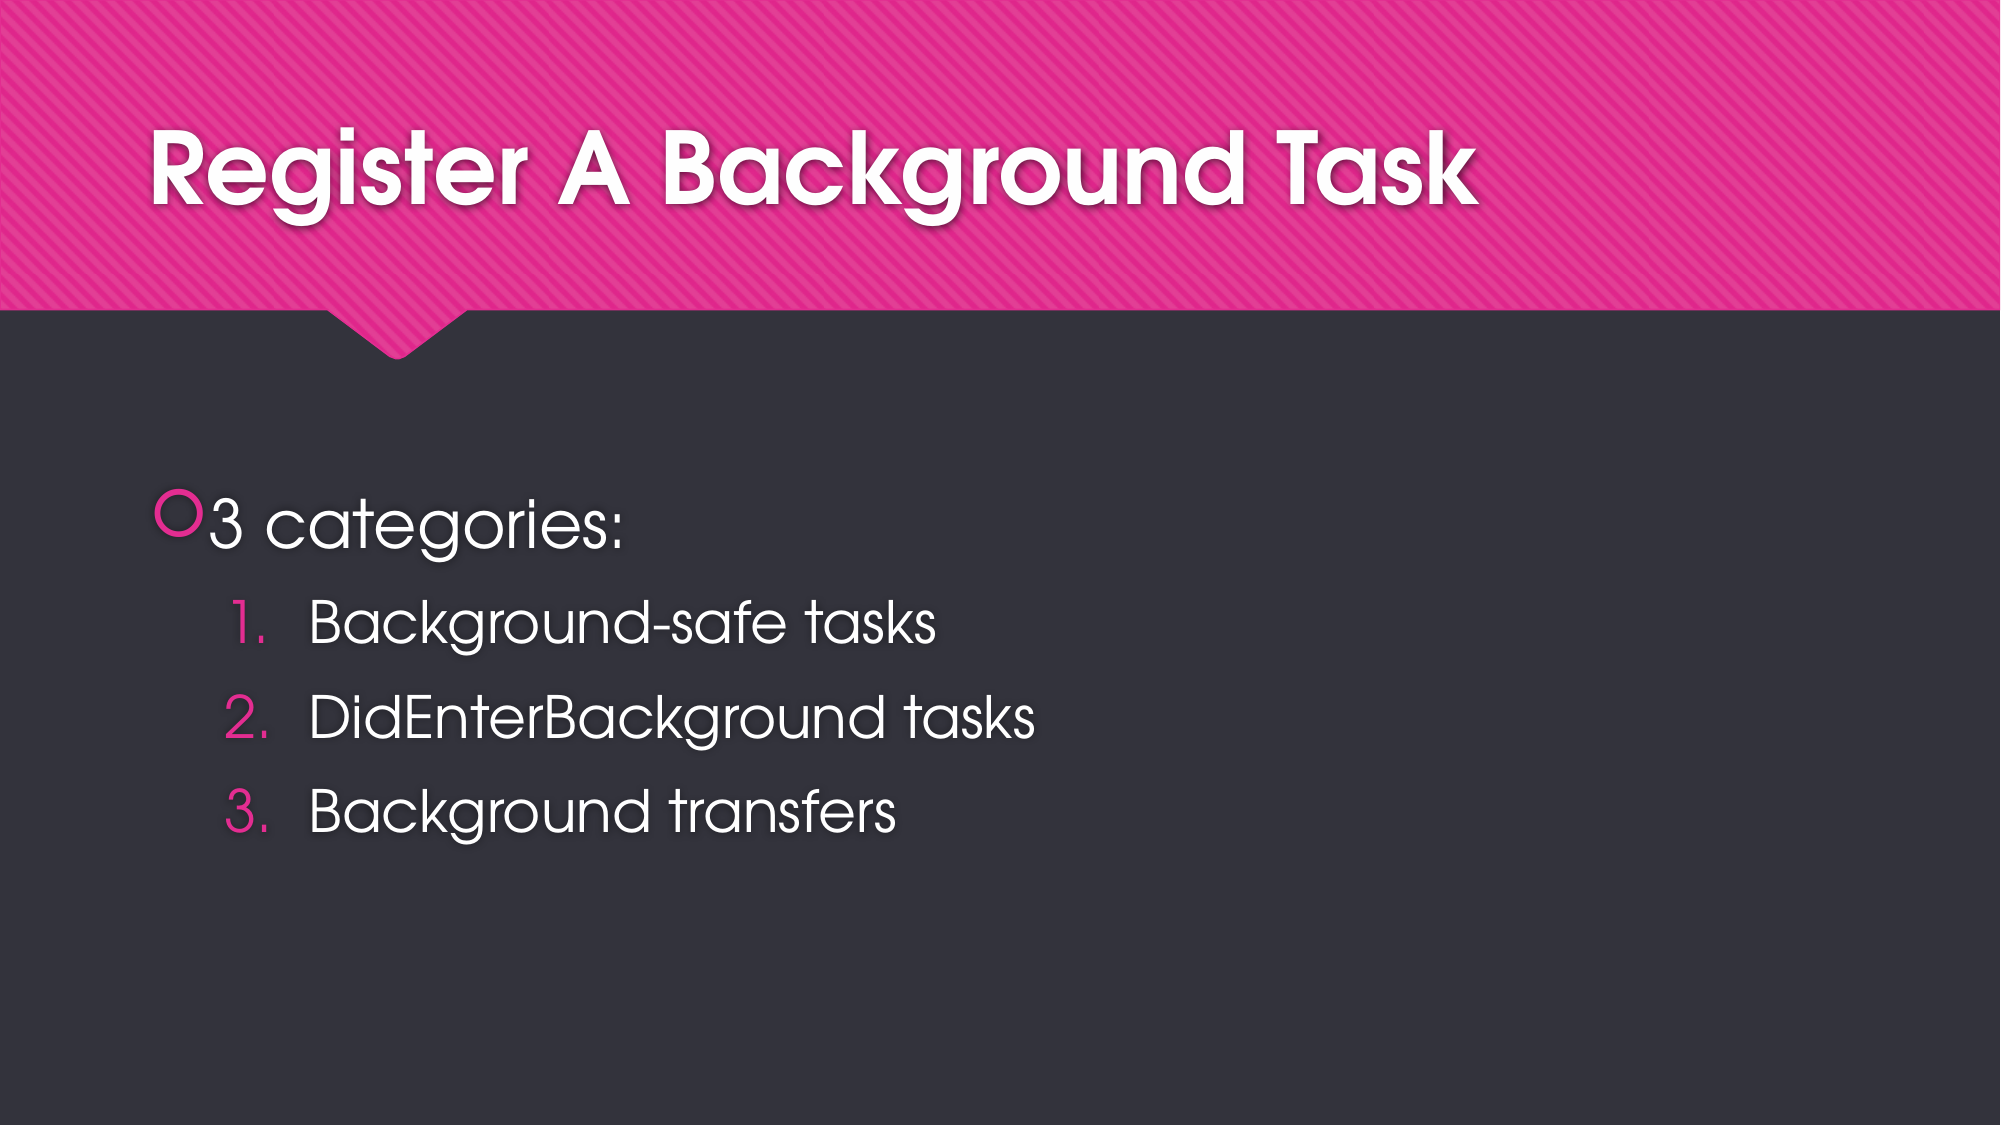

# Register A Background Task
3 categories:
Background-safe tasks
DidEnterBackground tasks
Background transfers